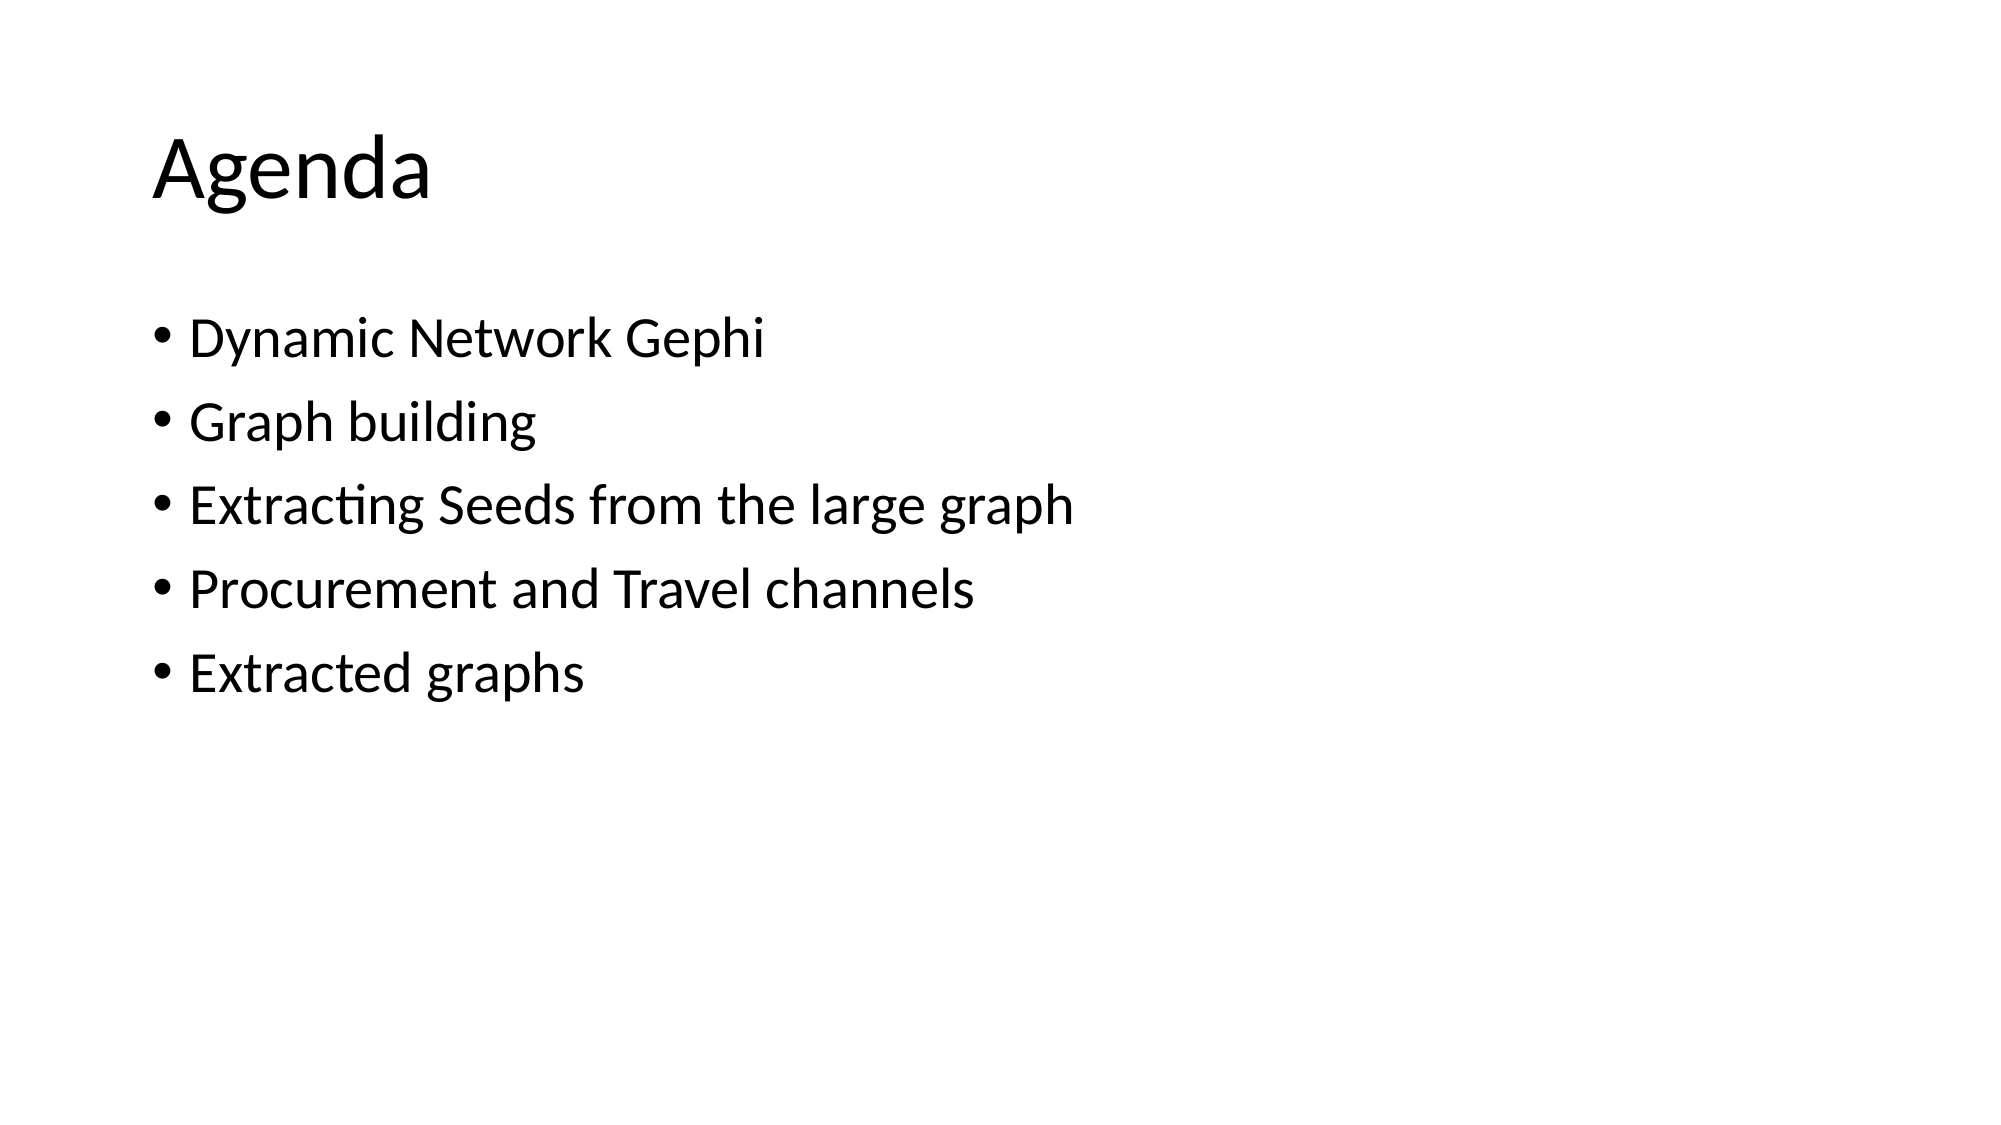

# Agenda
Dynamic Network Gephi
Graph building
Extracting Seeds from the large graph
Procurement and Travel channels
Extracted graphs